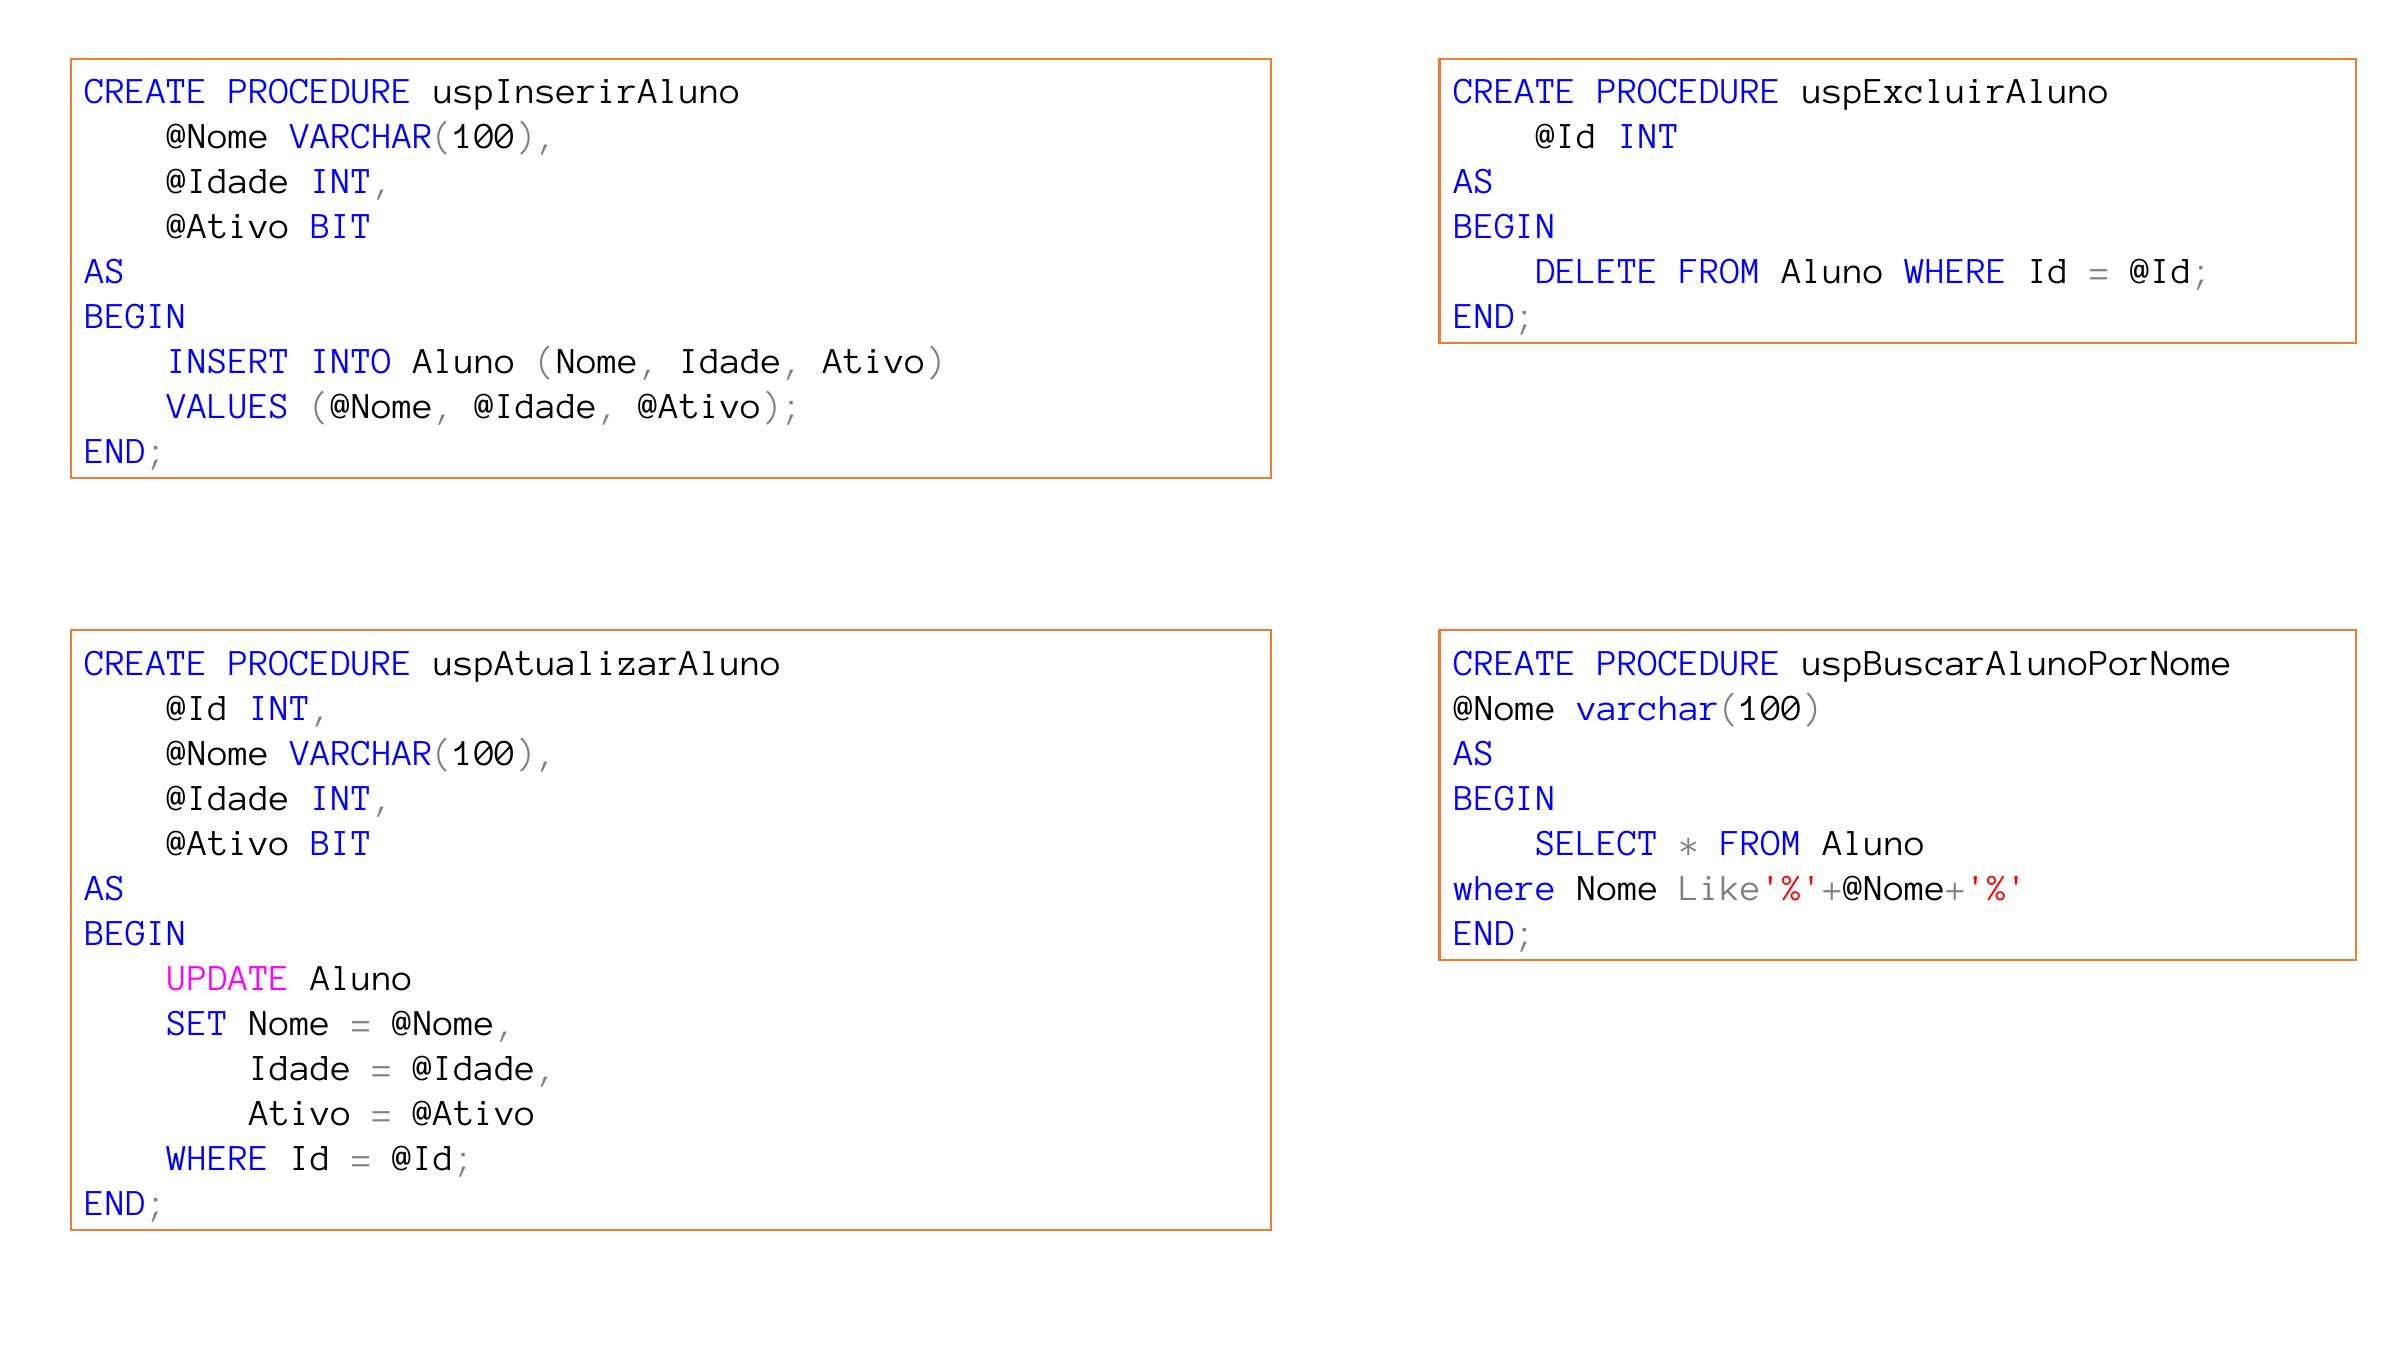

CREATE PROCEDURE uspExcluirAluno
    @Id INT
AS
BEGIN
    DELETE FROM Aluno WHERE Id = @Id;
END;
CREATE PROCEDURE uspInserirAluno
    @Nome VARCHAR(100),
    @Idade INT,
    @Ativo BIT
AS
BEGIN
    INSERT INTO Aluno (Nome, Idade, Ativo)
    VALUES (@Nome, @Idade, @Ativo);
END;
CREATE PROCEDURE uspAtualizarAluno
    @Id INT,
    @Nome VARCHAR(100),
    @Idade INT,
    @Ativo BIT
AS
BEGIN
    UPDATE Aluno
    SET Nome = @Nome,
        Idade = @Idade,
        Ativo = @Ativo
    WHERE Id = @Id;
END;
CREATE PROCEDURE uspBuscarAlunoPorNome
@Nome varchar(100)
AS
BEGIN
    SELECT * FROM Aluno
where Nome Like'%'+@Nome+'%'
END;